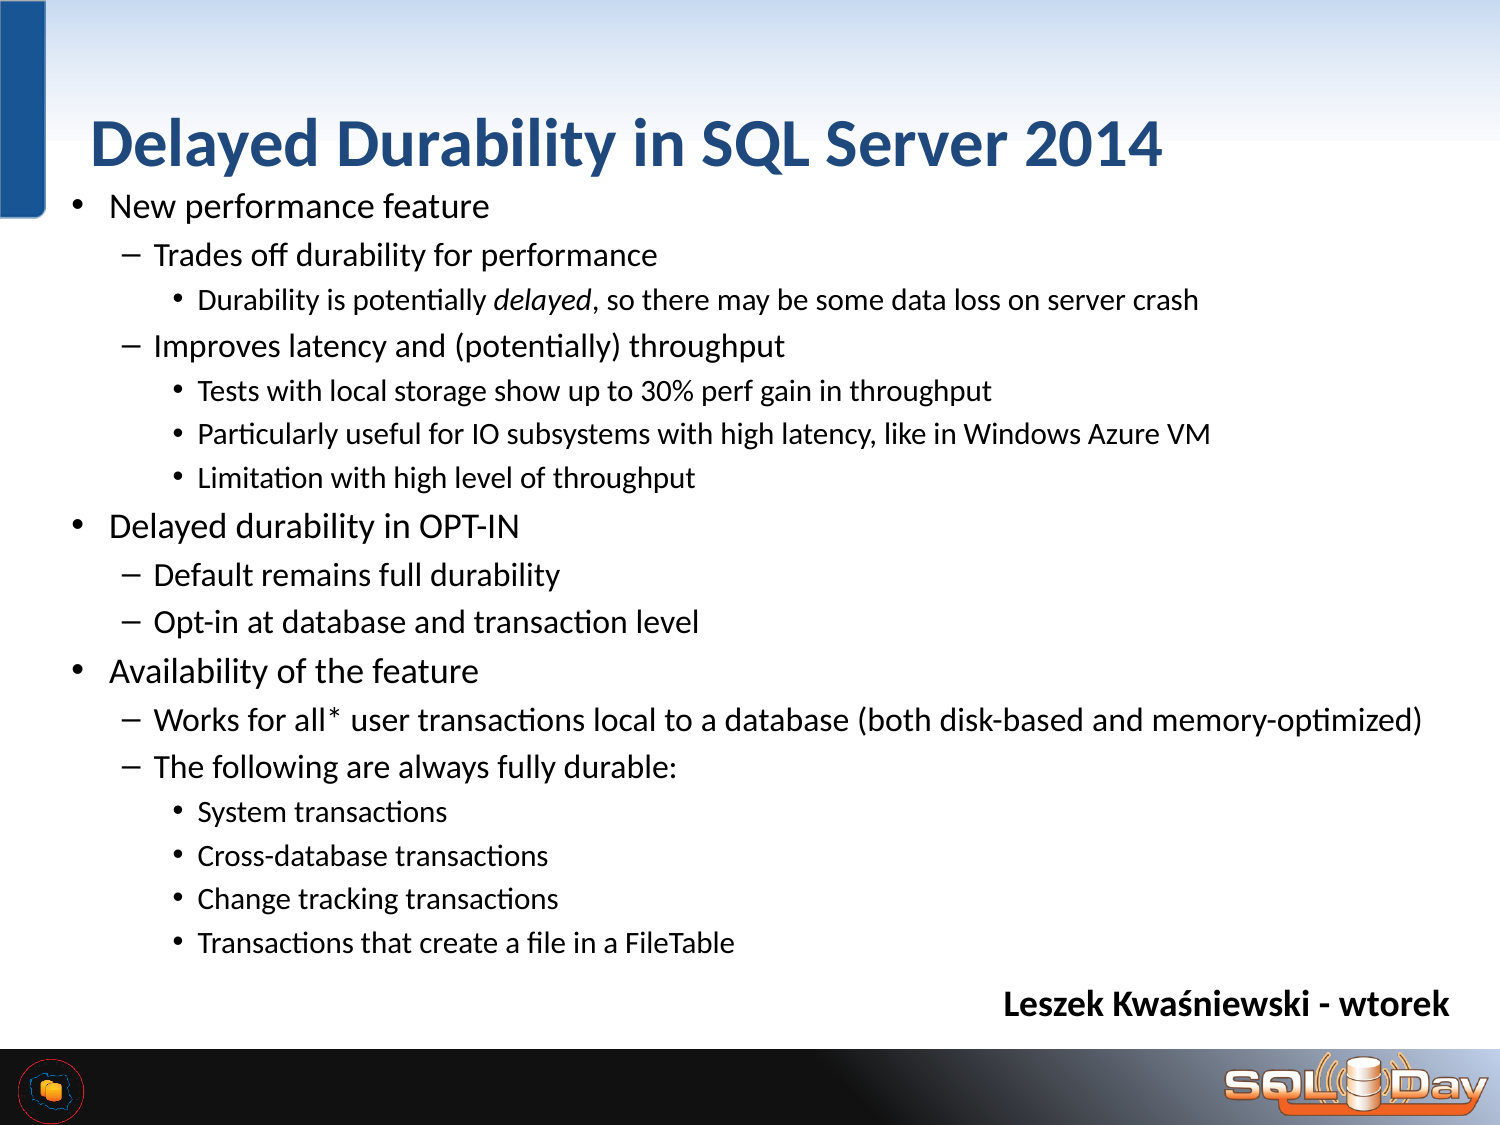

# Delayed Durability in SQL Server 2014
New performance feature
Trades off durability for performance
Durability is potentially delayed, so there may be some data loss on server crash
Improves latency and (potentially) throughput
Tests with local storage show up to 30% perf gain in throughput
Particularly useful for IO subsystems with high latency, like in Windows Azure VM
Limitation with high level of throughput
Delayed durability in OPT-IN
Default remains full durability
Opt-in at database and transaction level
Availability of the feature
Works for all* user transactions local to a database (both disk-based and memory-optimized)
The following are always fully durable:
System transactions
Cross-database transactions
Change tracking transactions
Transactions that create a file in a FileTable

Leszek Kwaśniewski - wtorek